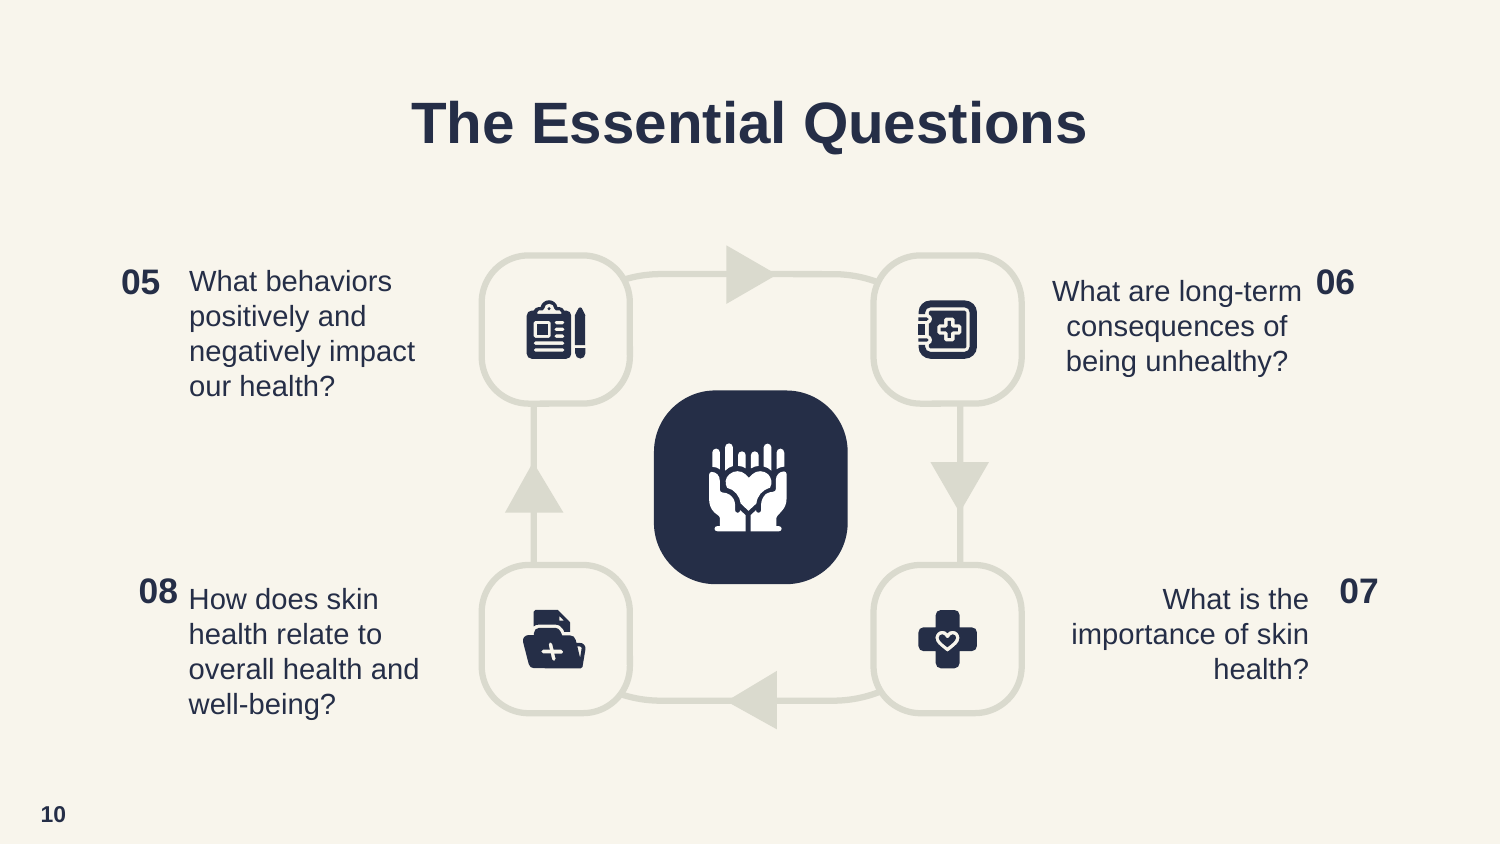

# The Essential Questions
What behaviors positively and negatively impact our health?

05
06

What are long-term consequences of being unhealthy?

08
07
How does skin health relate to overall health and well-being?

What is the importance of skin health?

10